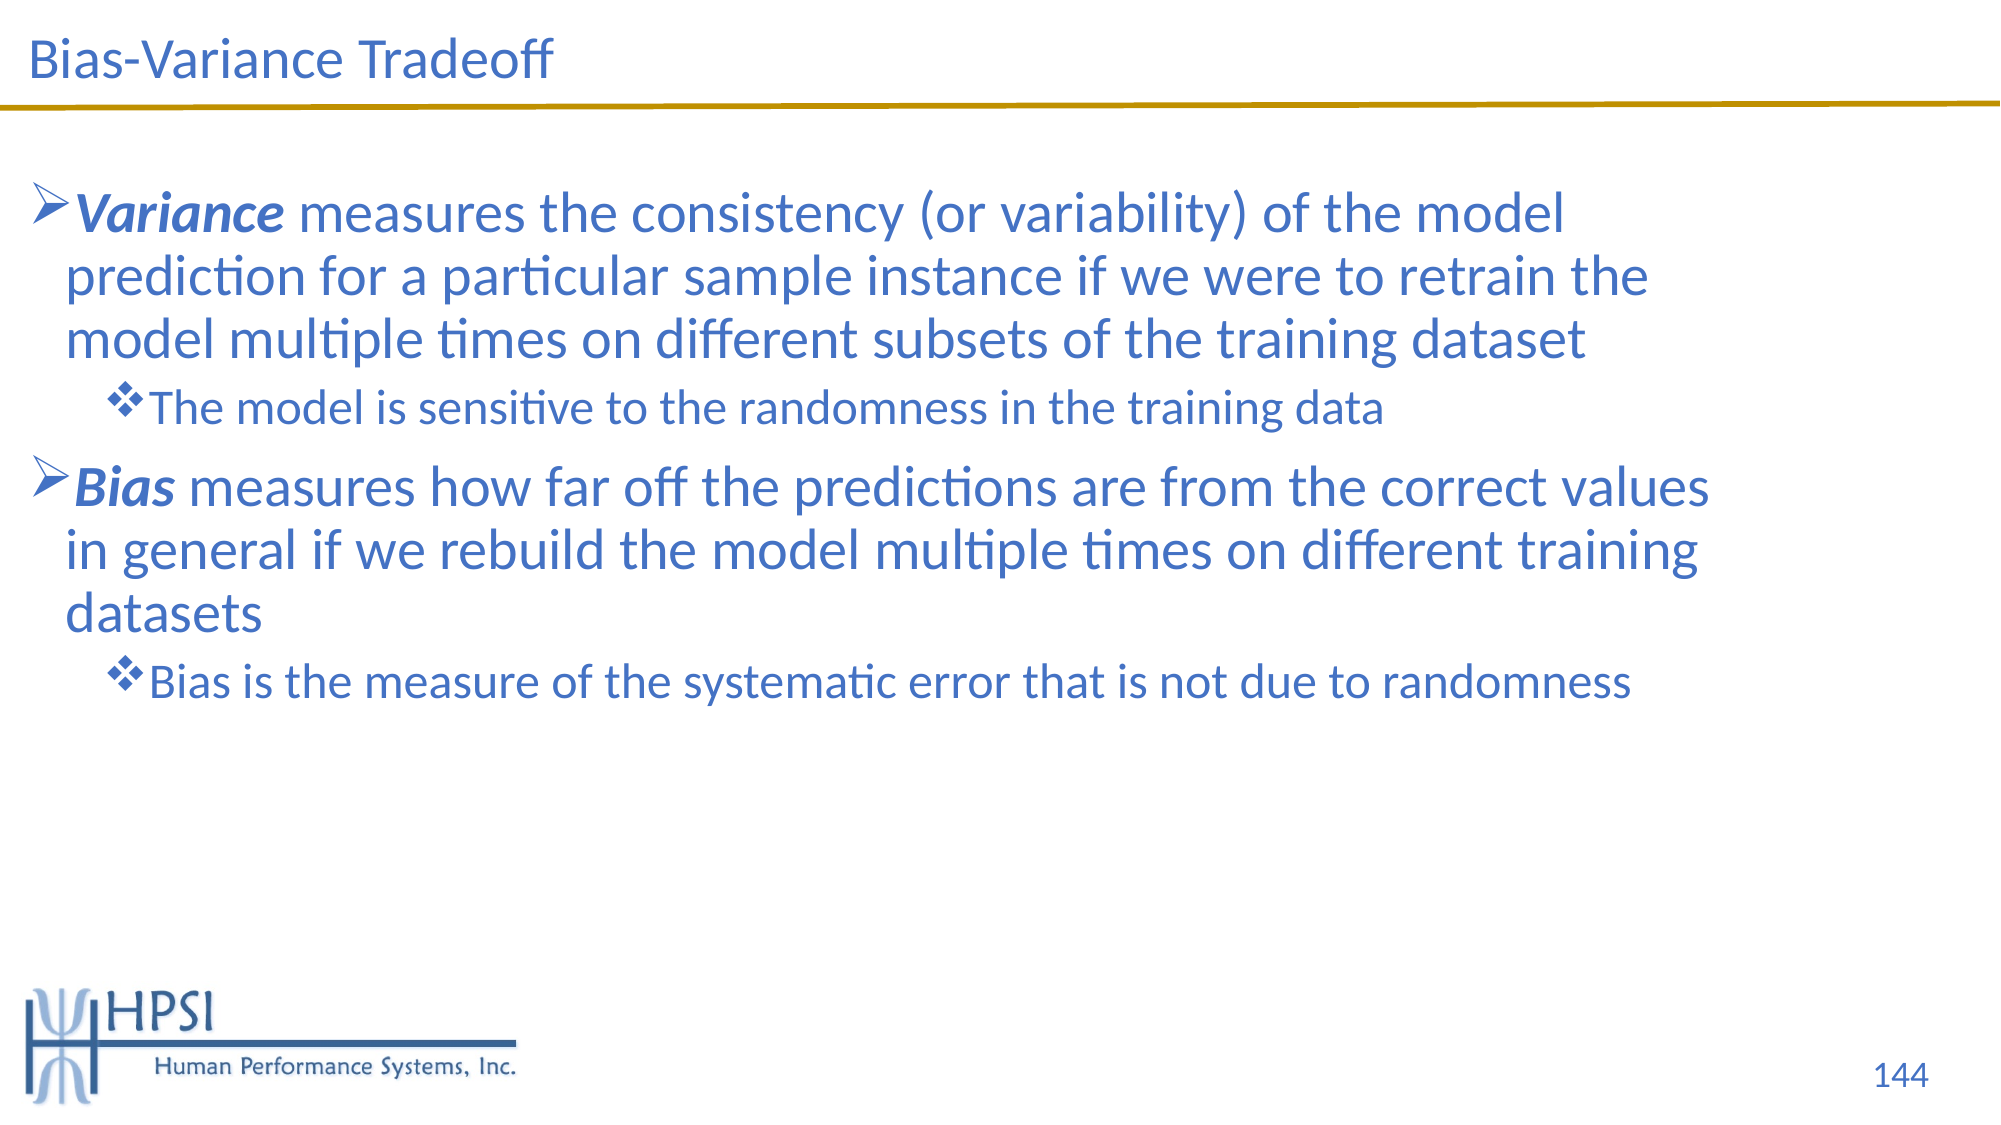

# Bias-Variance Tradeoff
Variance measures the consistency (or variability) of the model prediction for a particular sample instance if we were to retrain the model multiple times on different subsets of the training dataset
The model is sensitive to the randomness in the training data
Bias measures how far off the predictions are from the correct values in general if we rebuild the model multiple times on different training datasets
Bias is the measure of the systematic error that is not due to randomness
144